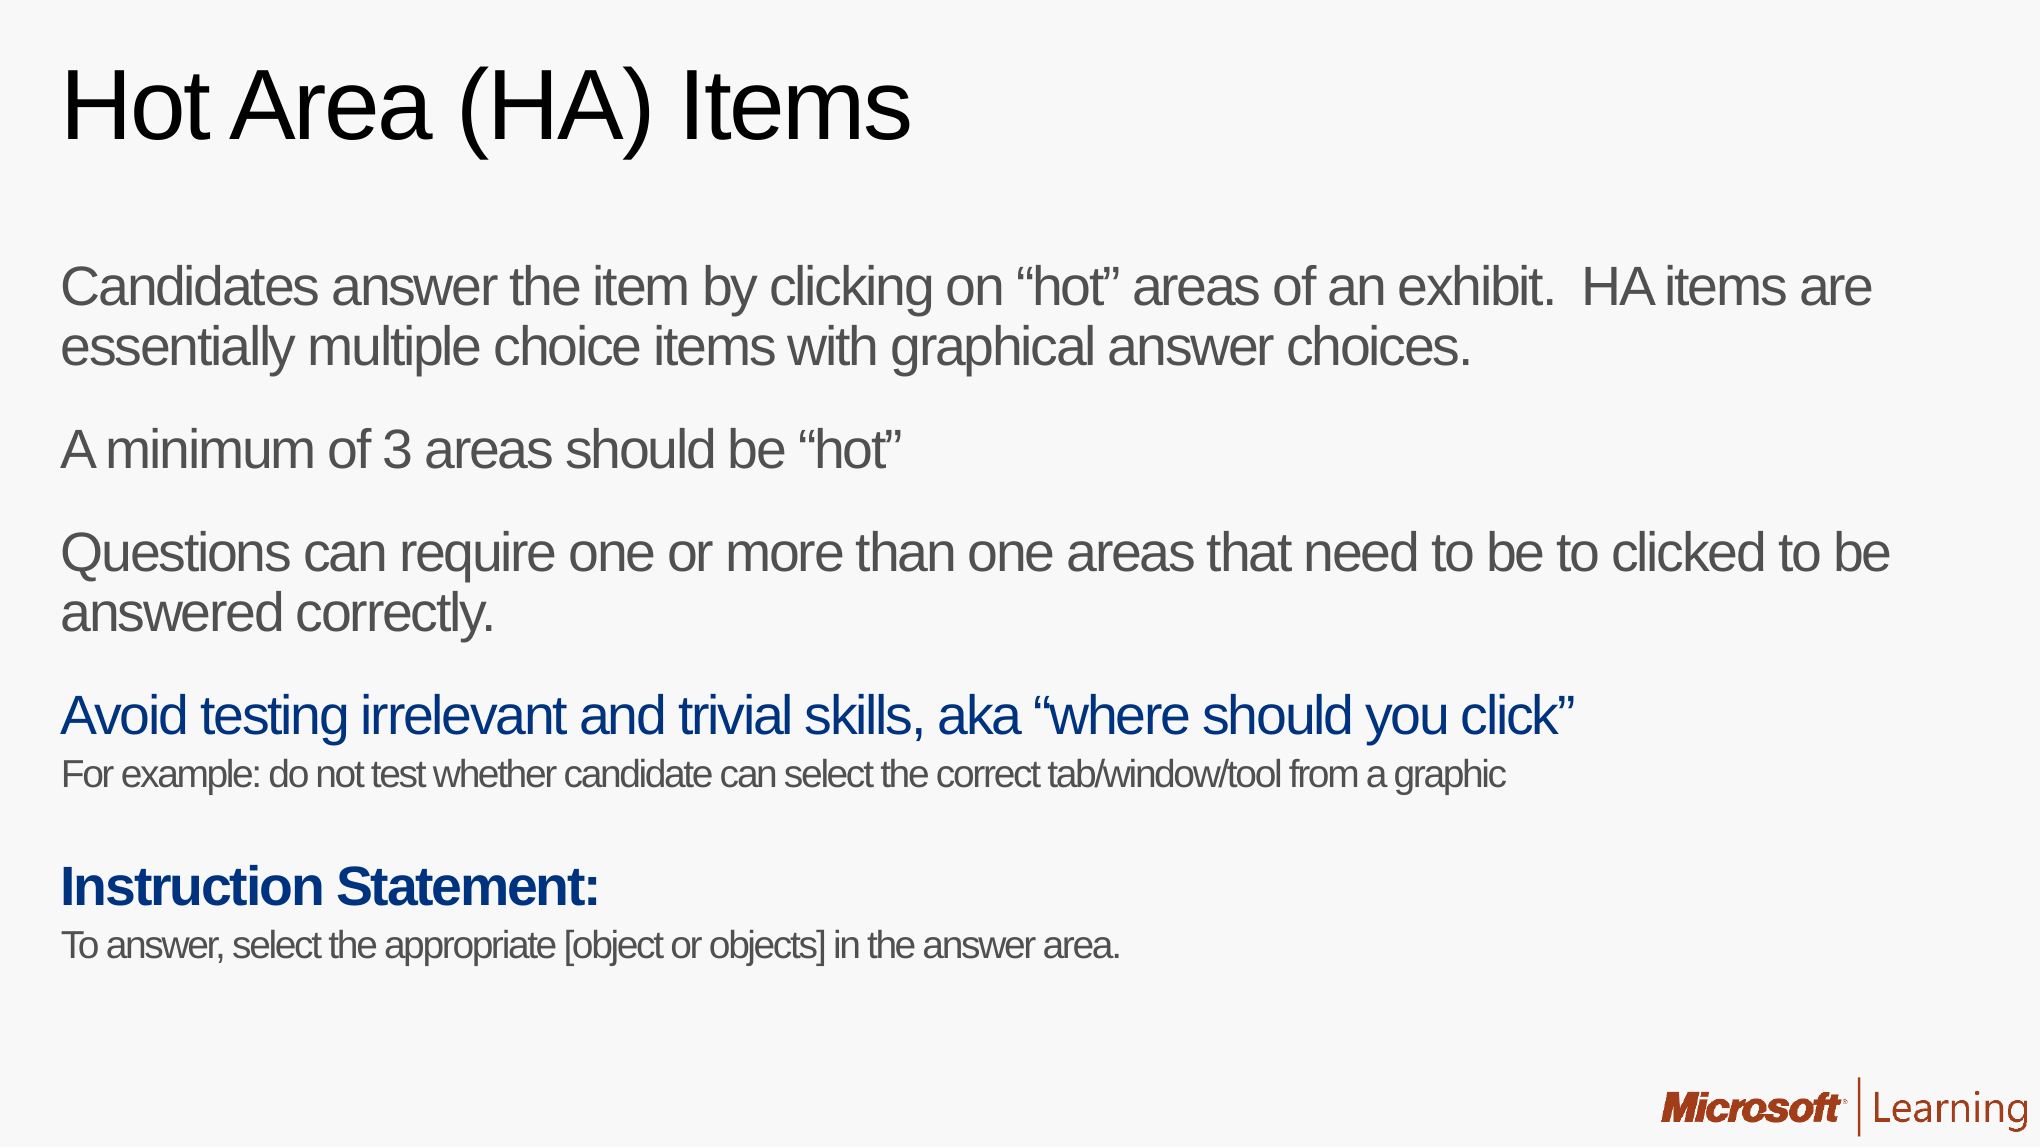

# Hot Area (HA) Items
Candidates answer the item by clicking on “hot” areas of an exhibit.  HA items are essentially multiple choice items with graphical answer choices.

A minimum of 3 areas should be “hot”

Questions can require one or more than one areas that need to be to clicked to be answered correctly.

Avoid testing irrelevant and trivial skills, aka “where should you click”
For example: do not test whether candidate can select the correct tab/window/tool from a graphic

Instruction Statement:
To answer, select the appropriate [object or objects] in the answer area.